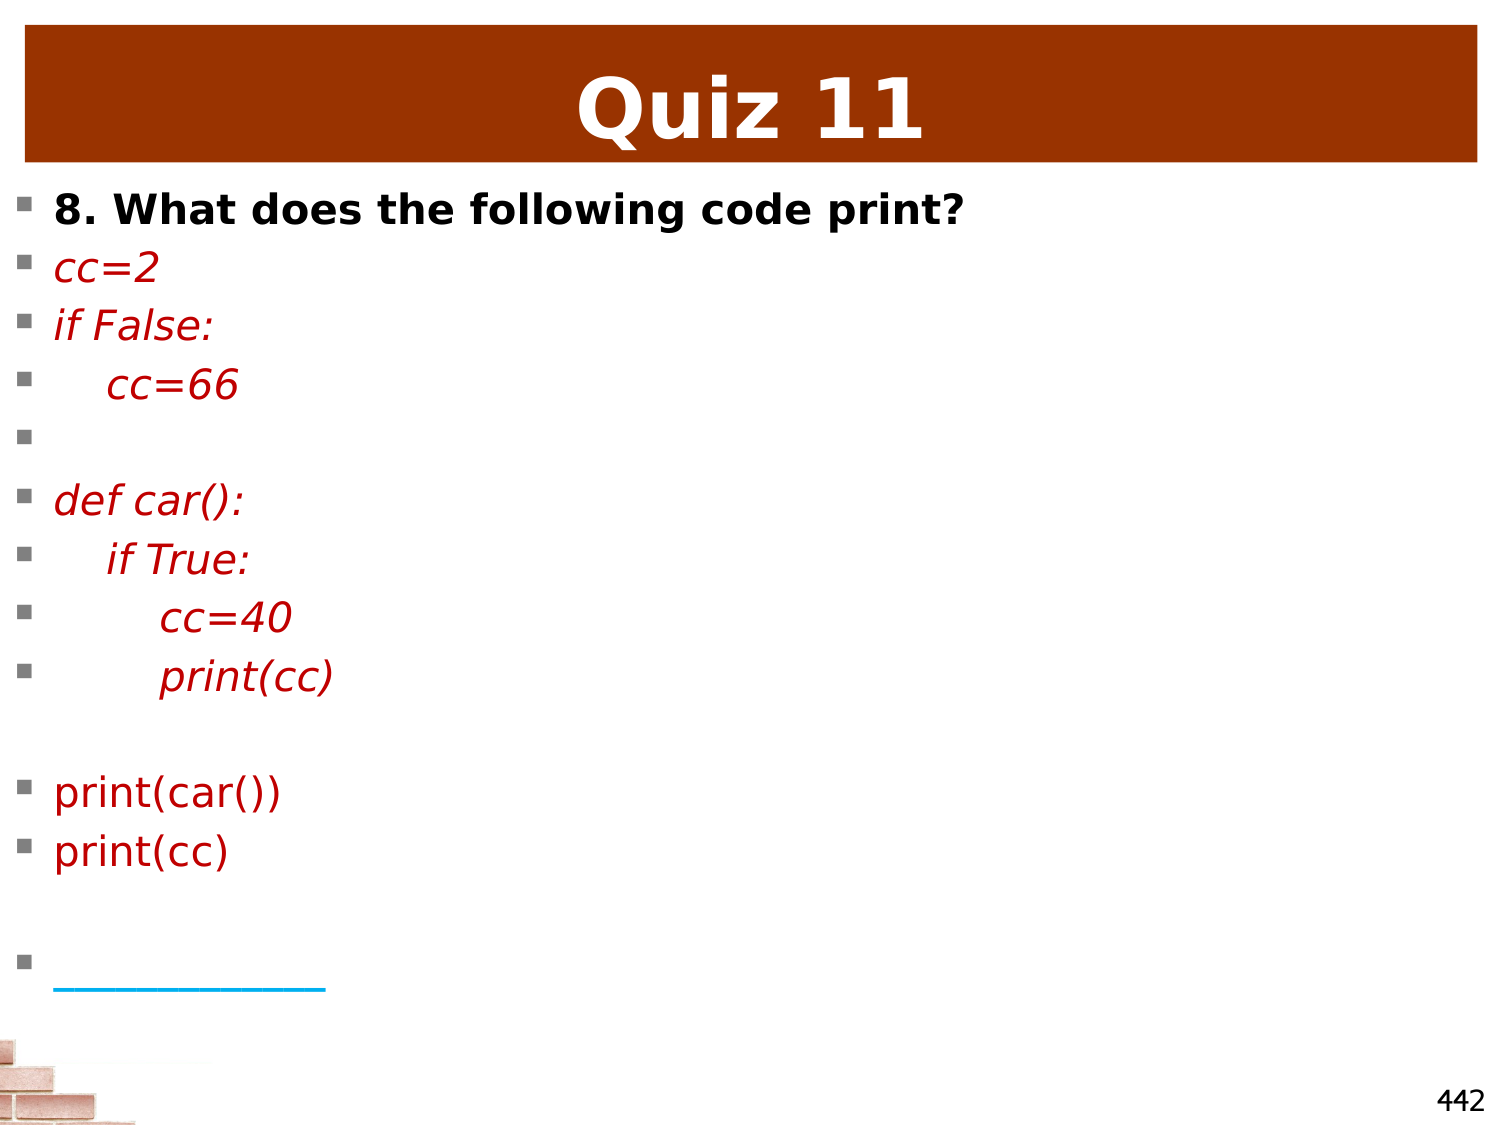

# Quiz 11
8. What does the following code print?
cc=2
if False:
    cc=66

def car():
    if True:
        cc=40
        print(cc)

print(car())
print(cc)

_____________
442